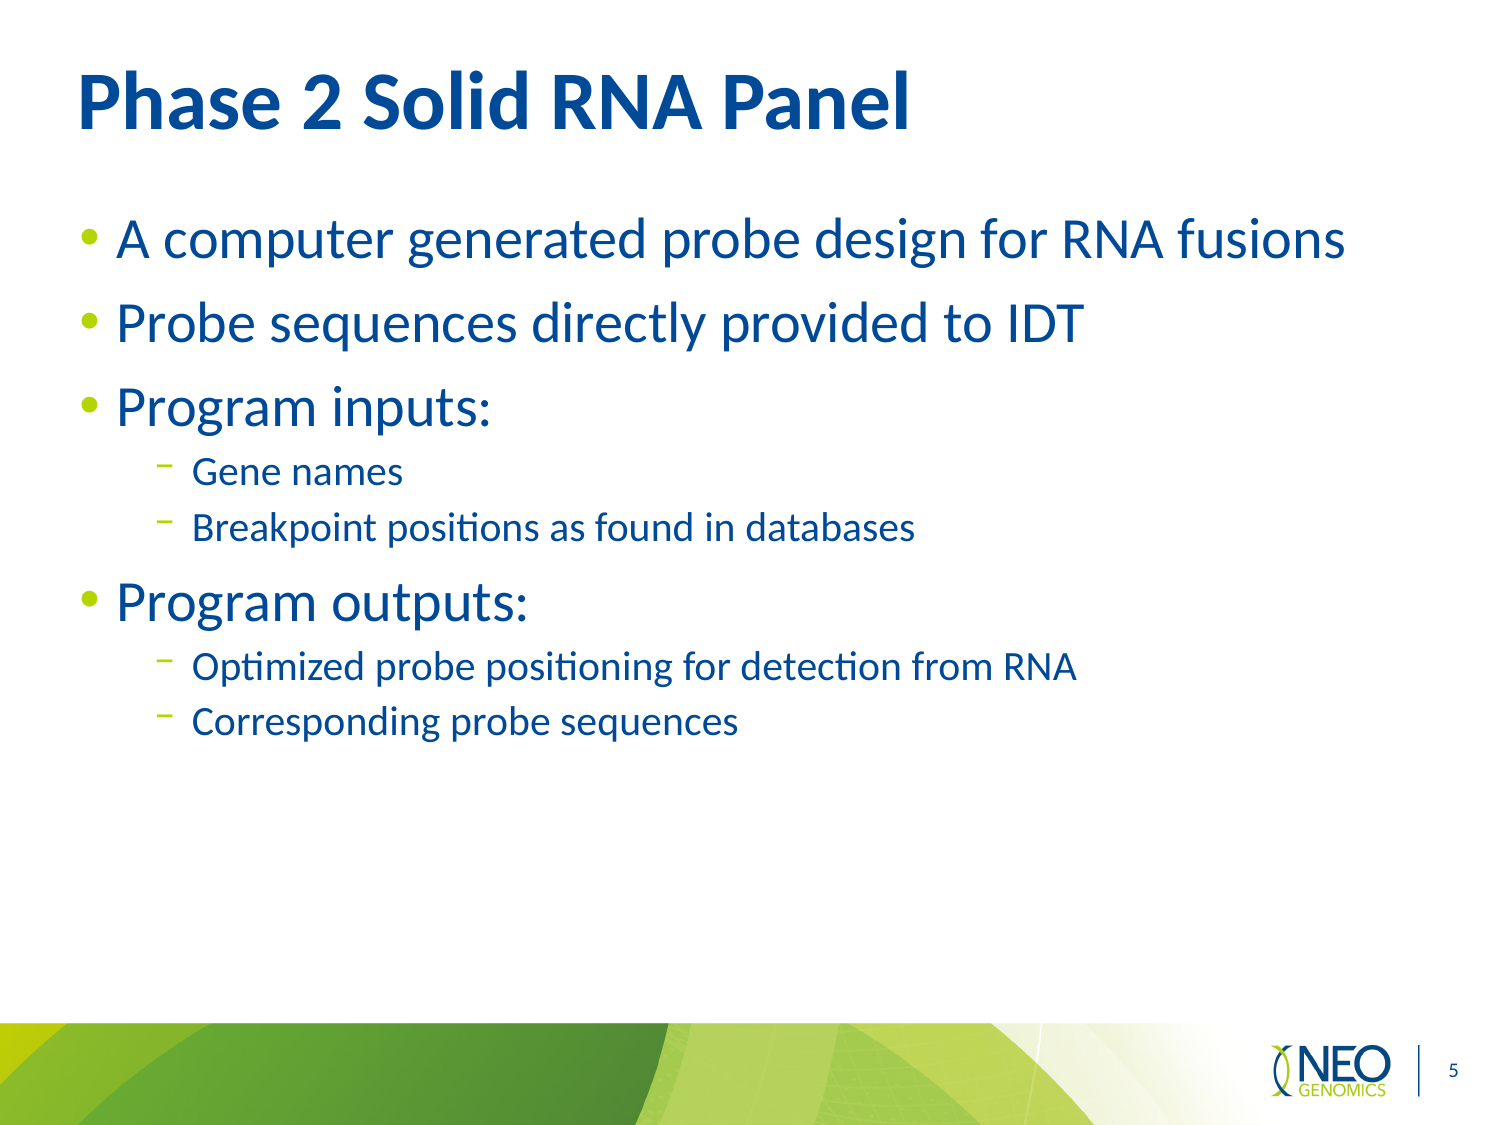

# Phase 2 Solid RNA Panel
A computer generated probe design for RNA fusions
Probe sequences directly provided to IDT
Program inputs:
Gene names
Breakpoint positions as found in databases
Program outputs:
Optimized probe positioning for detection from RNA
Corresponding probe sequences
5